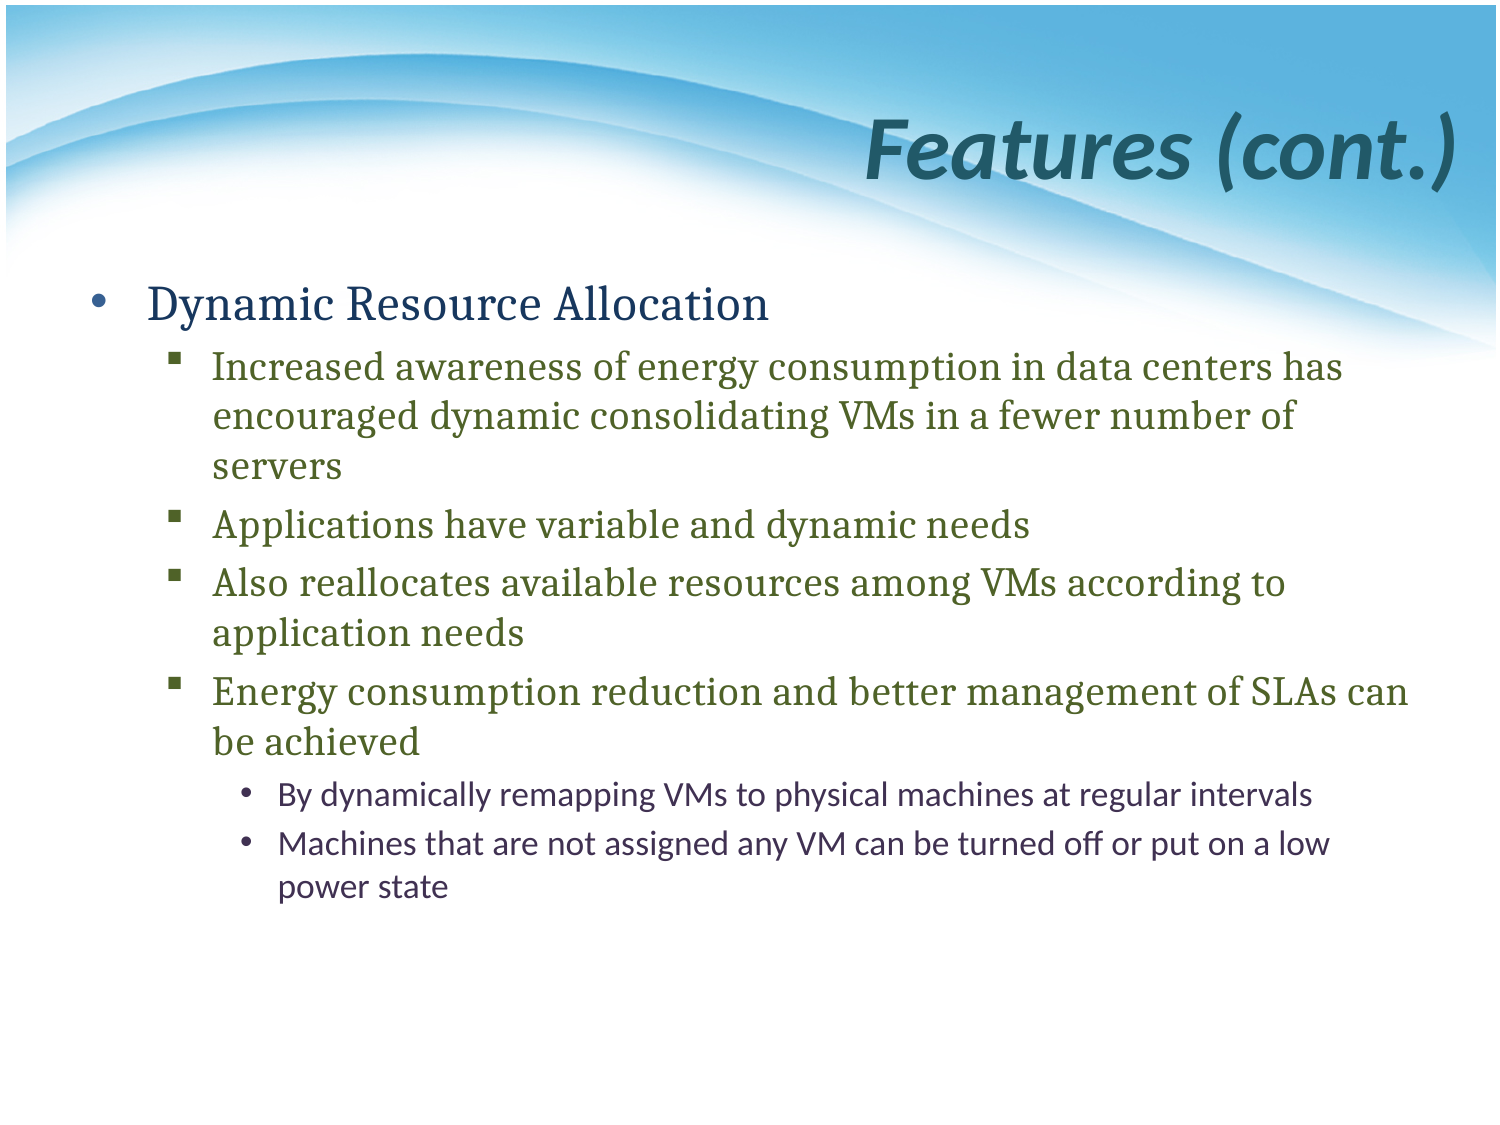

# Features (cont.)
Dynamic Resource Allocation
Increased awareness of energy consumption in data centers has encouraged dynamic consolidating VMs in a fewer number of servers
Applications have variable and dynamic needs
Also reallocates available resources among VMs according to application needs
Energy consumption reduction and better management of SLAs can be achieved
By dynamically remapping VMs to physical machines at regular intervals
Machines that are not assigned any VM can be turned off or put on a low power state